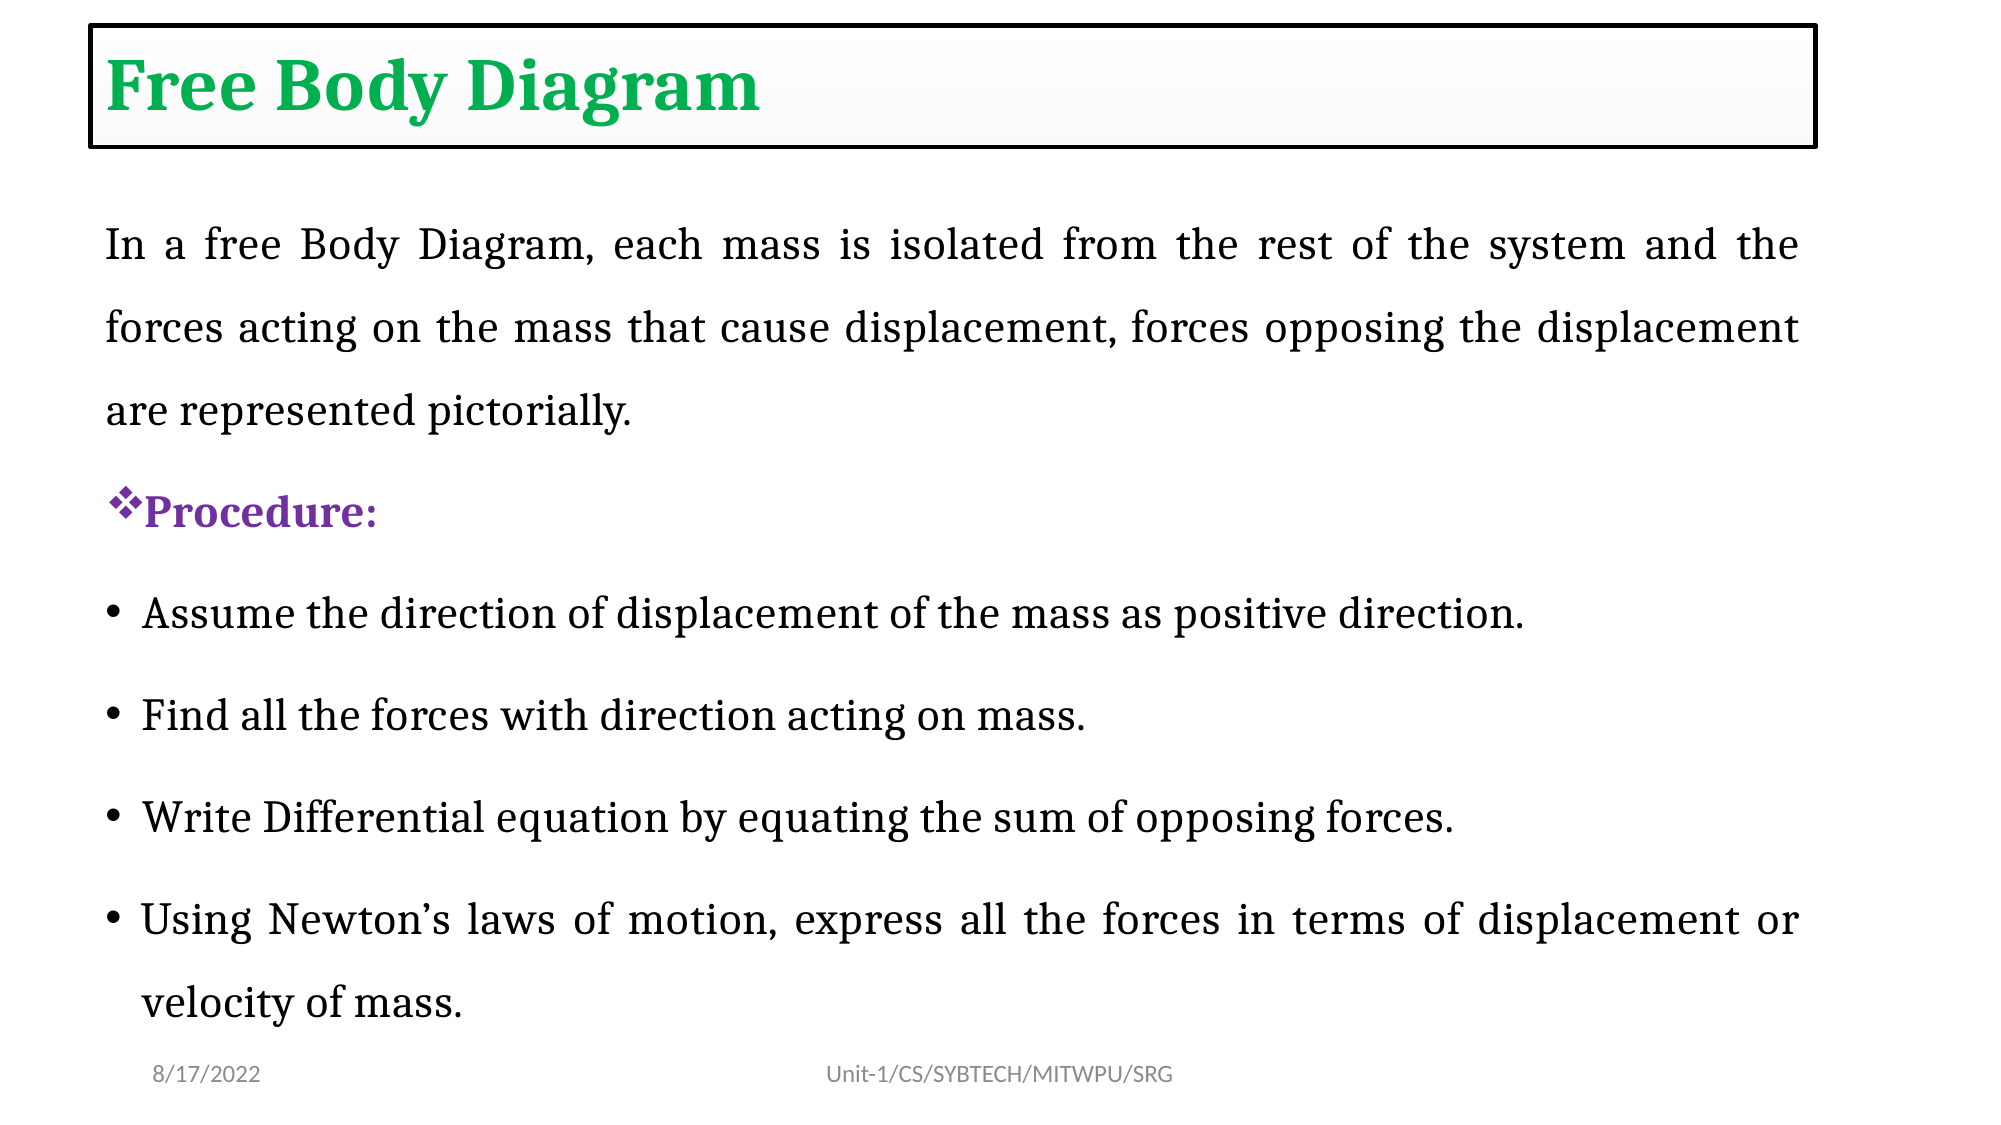

Free Body Diagram
In a free Body Diagram, each mass is isolated from the rest of the system and the forces acting on the mass that cause displacement, forces opposing the displacement are represented pictorially.
Procedure:
Assume the direction of displacement of the mass as positive direction.
Find all the forces with direction acting on mass.
Write Differential equation by equating the sum of opposing forces.
Using Newton’s laws of motion, express all the forces in terms of displacement or velocity of mass.

8/17/2022
Unit-1/CS/SYBTECH/MITWPU/SRG